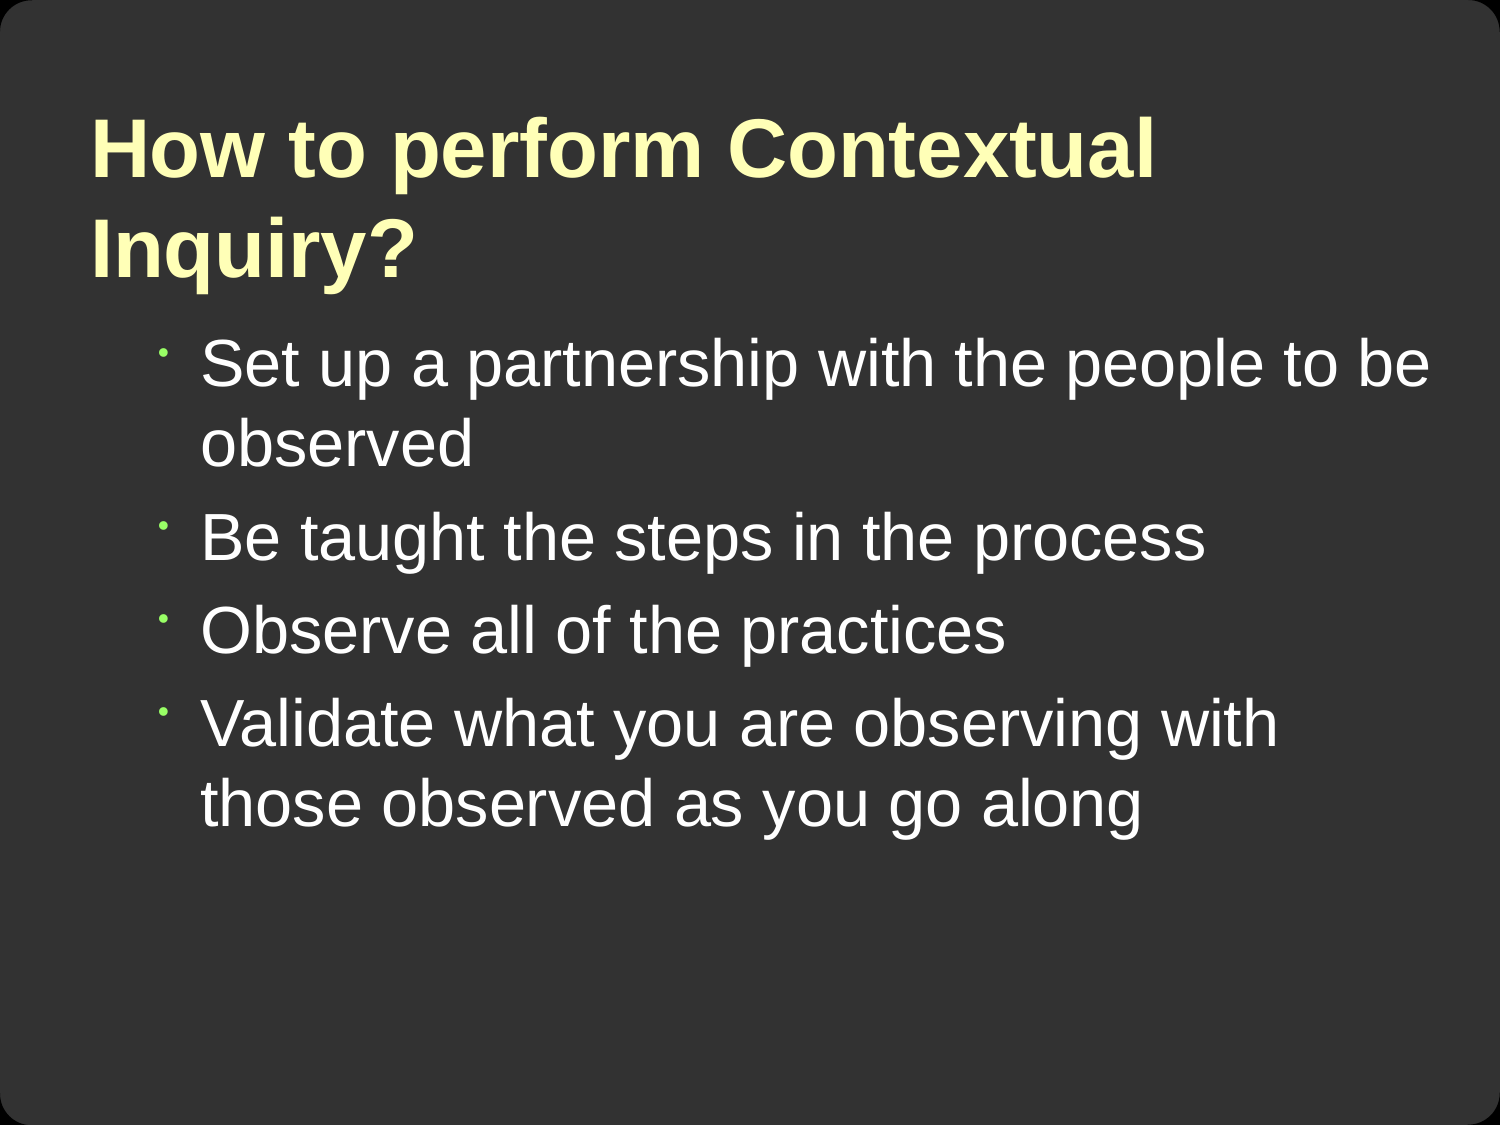

# How to perform Contextual Inquiry?
Set up a partnership with the people to be observed
Be taught the steps in the process
Observe all of the practices
Validate what you are observing with those observed as you go along